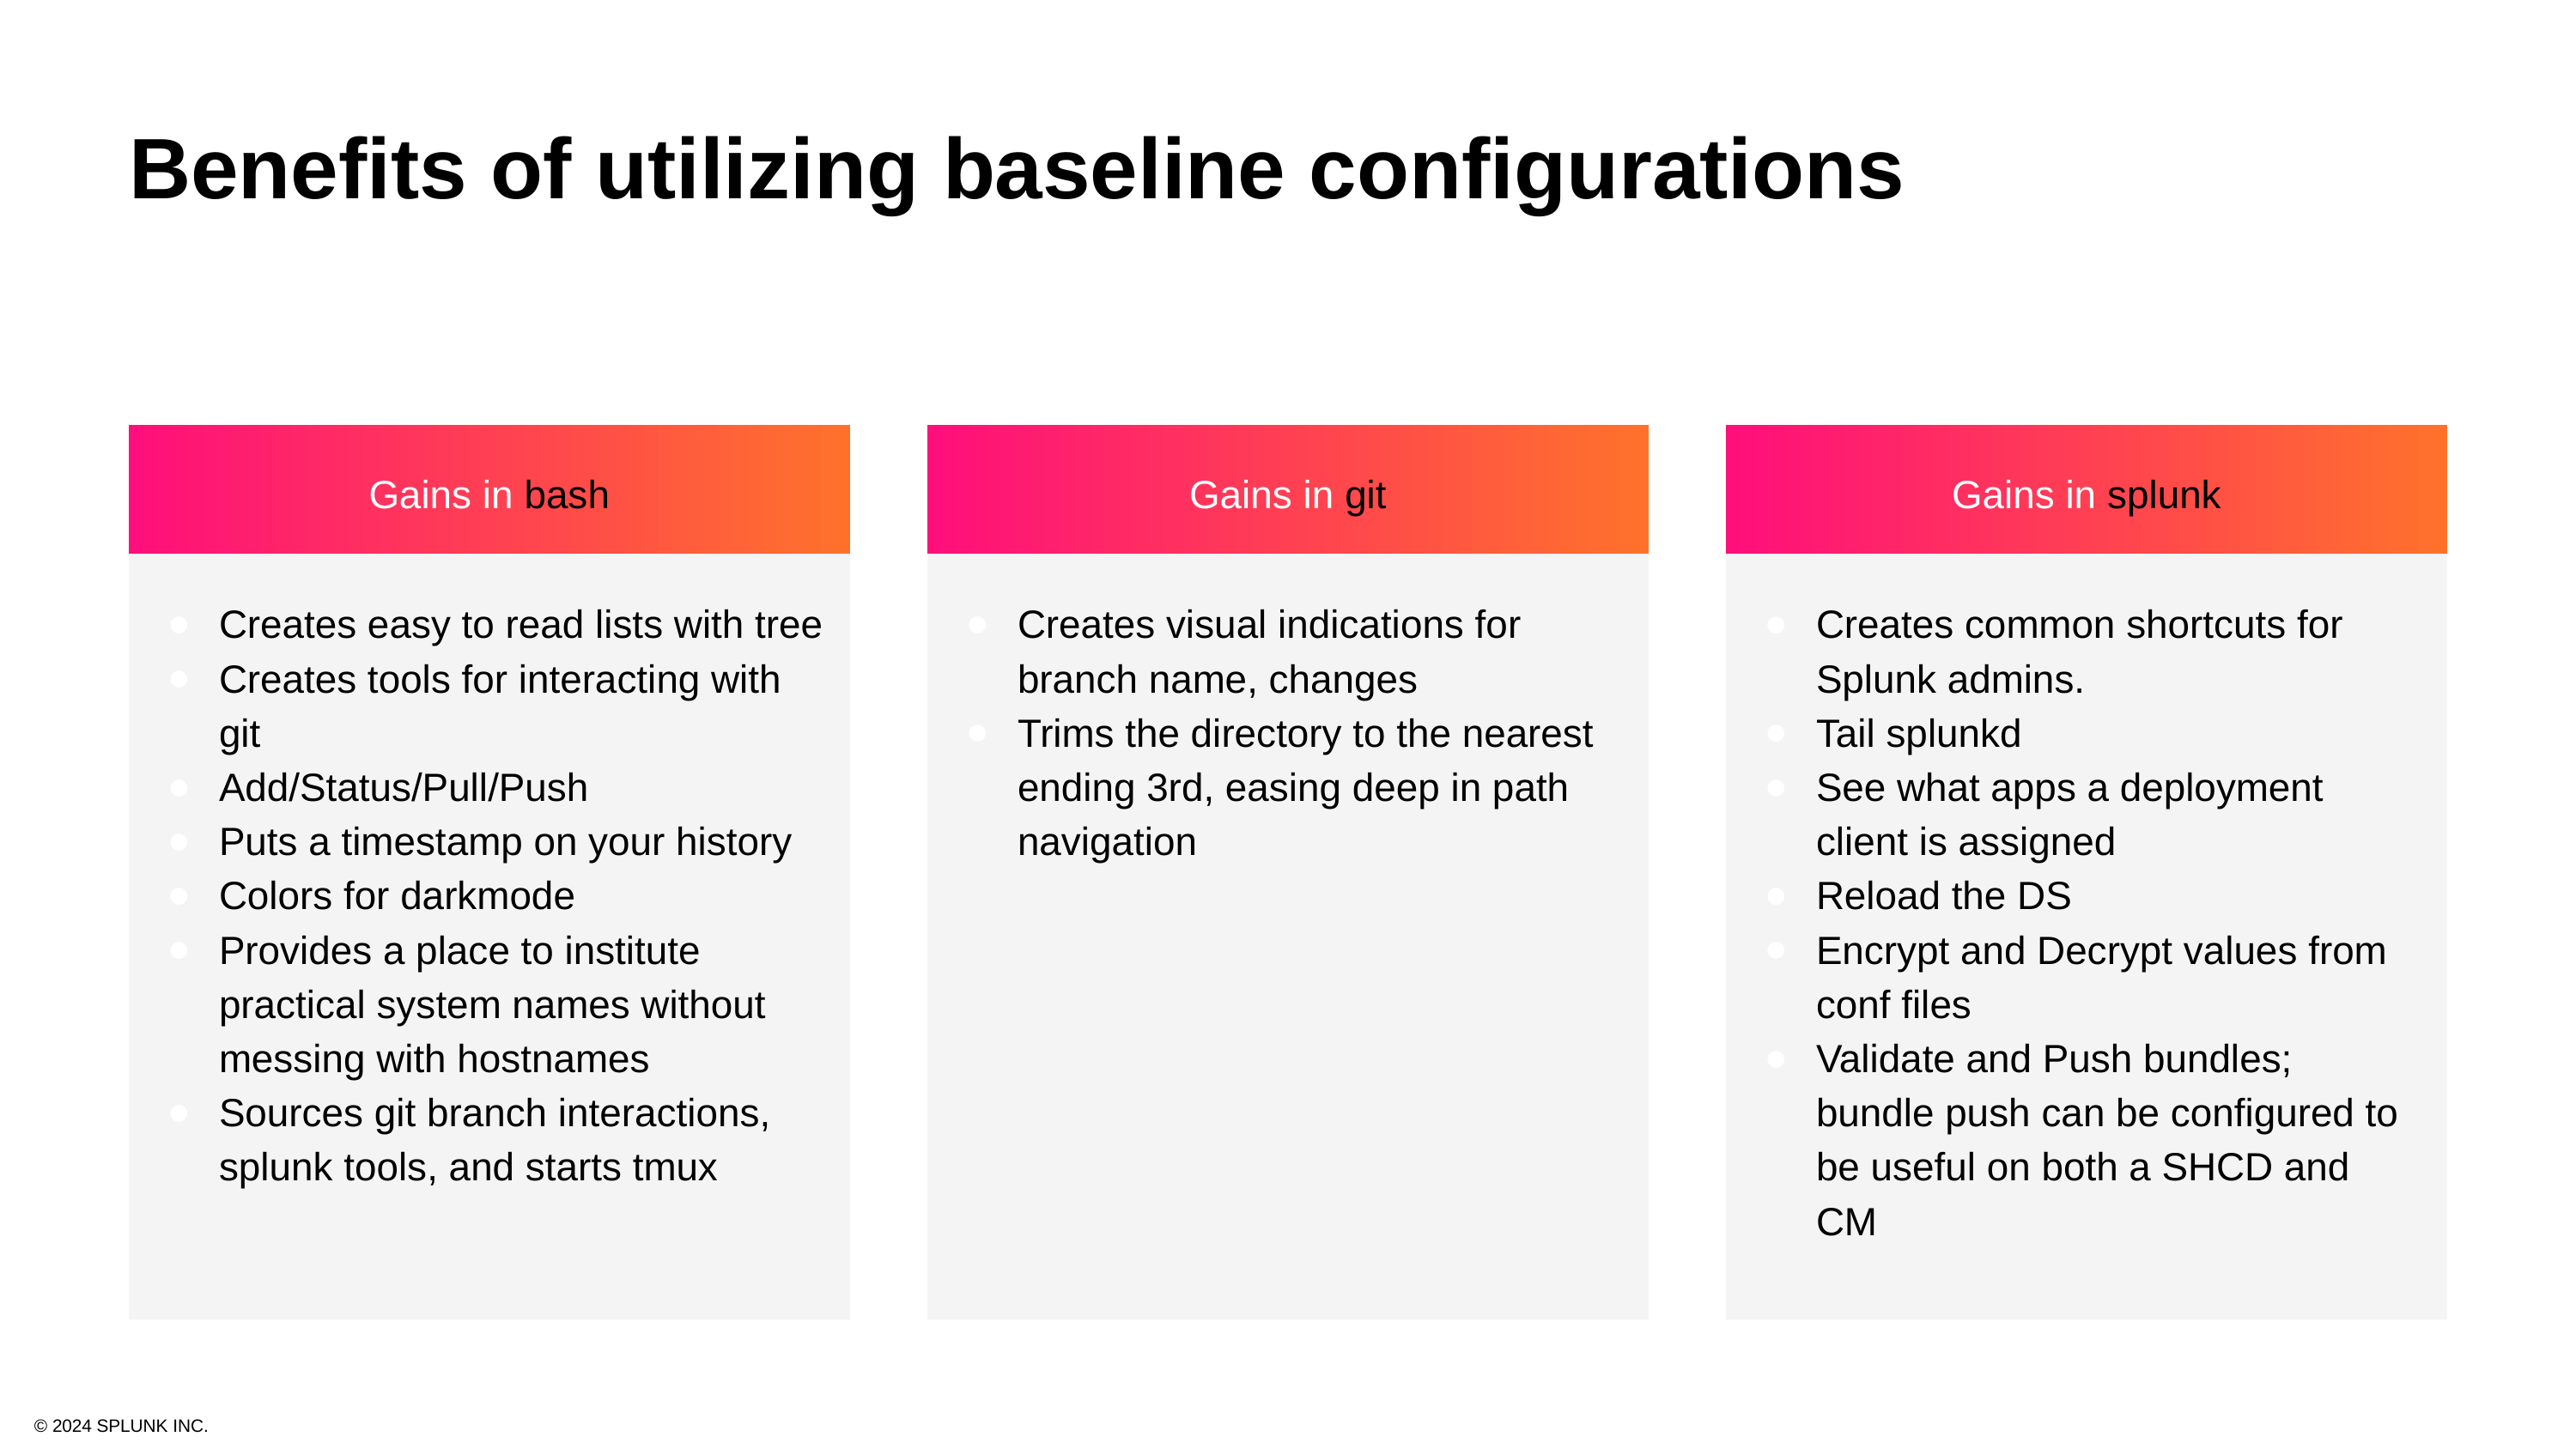

# Benefits of utilizing baseline configurations
Gains in bash
Gains in git
Gains in splunk
Creates easy to read lists with tree
Creates tools for interacting with git
Add/Status/Pull/Push
Puts a timestamp on your history
Colors for darkmode
Provides a place to institute practical system names without messing with hostnames
Sources git branch interactions, splunk tools, and starts tmux
Creates visual indications for branch name, changes
Trims the directory to the nearest ending 3rd, easing deep in path navigation

Creates common shortcuts for Splunk admins.
Tail splunkd
See what apps a deployment client is assigned
Reload the DS
Encrypt and Decrypt values from conf files
Validate and Push bundles; bundle push can be configured to be useful on both a SHCD and CM